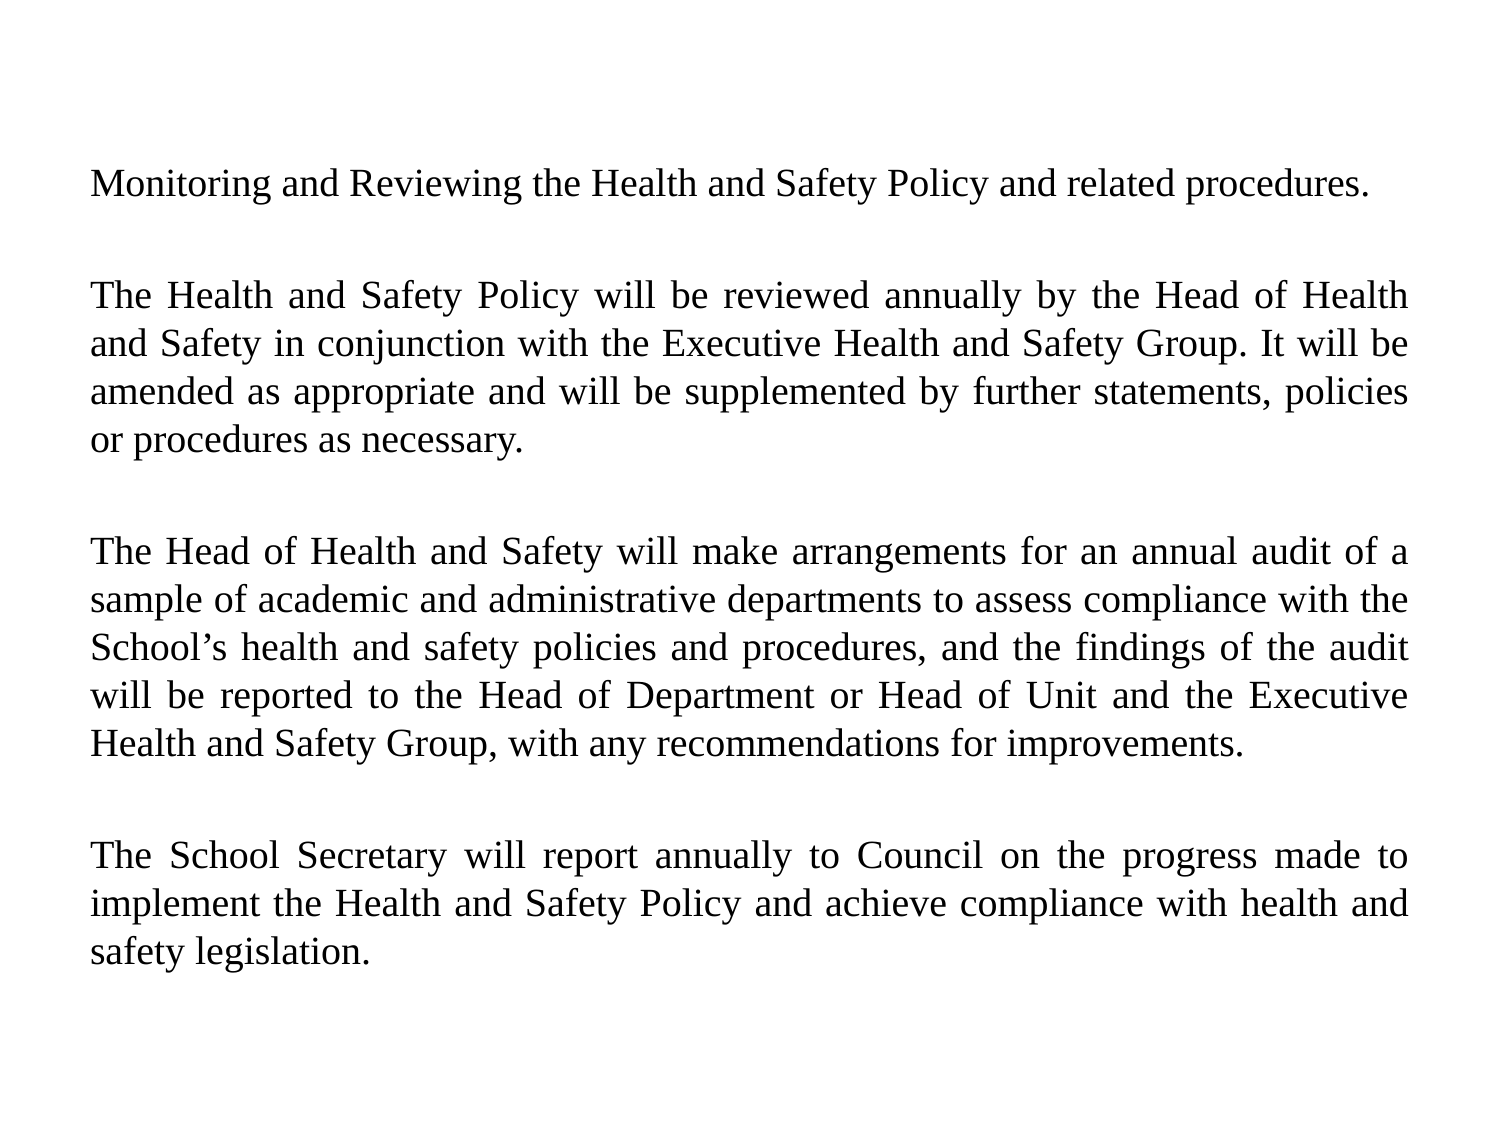

Monitoring and Reviewing the Health and Safety Policy and related procedures.

The Health and Safety Policy will be reviewed annually by the Head of Health and Safety in conjunction with the Executive Health and Safety Group. It will be amended as appropriate and will be supplemented by further statements, policies or procedures as necessary.

The Head of Health and Safety will make arrangements for an annual audit of a sample of academic and administrative departments to assess compliance with the School’s health and safety policies and procedures, and the findings of the audit will be reported to the Head of Department or Head of Unit and the Executive Health and Safety Group, with any recommendations for improvements.

The School Secretary will report annually to Council on the progress made to implement the Health and Safety Policy and achieve compliance with health and safety legislation.